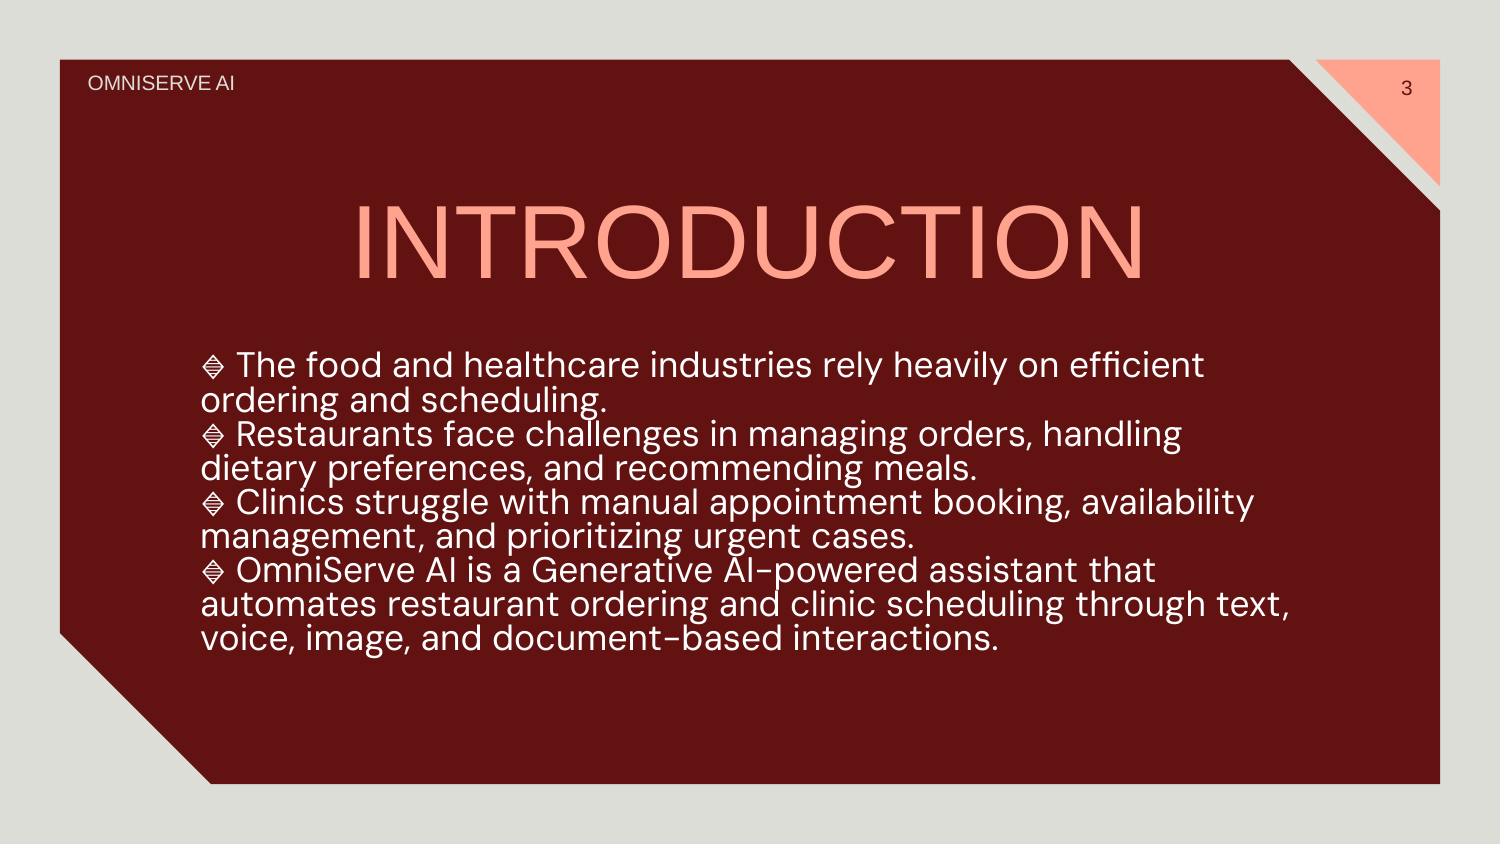

OMNISERVE AI
3
# INTRODUCTION
🔹 The food and healthcare industries rely heavily on efficient ordering and scheduling.
🔹 Restaurants face challenges in managing orders, handling dietary preferences, and recommending meals.
🔹 Clinics struggle with manual appointment booking, availability management, and prioritizing urgent cases.
🔹 OmniServe AI is a Generative AI-powered assistant that automates restaurant ordering and clinic scheduling through text, voice, image, and document-based interactions.